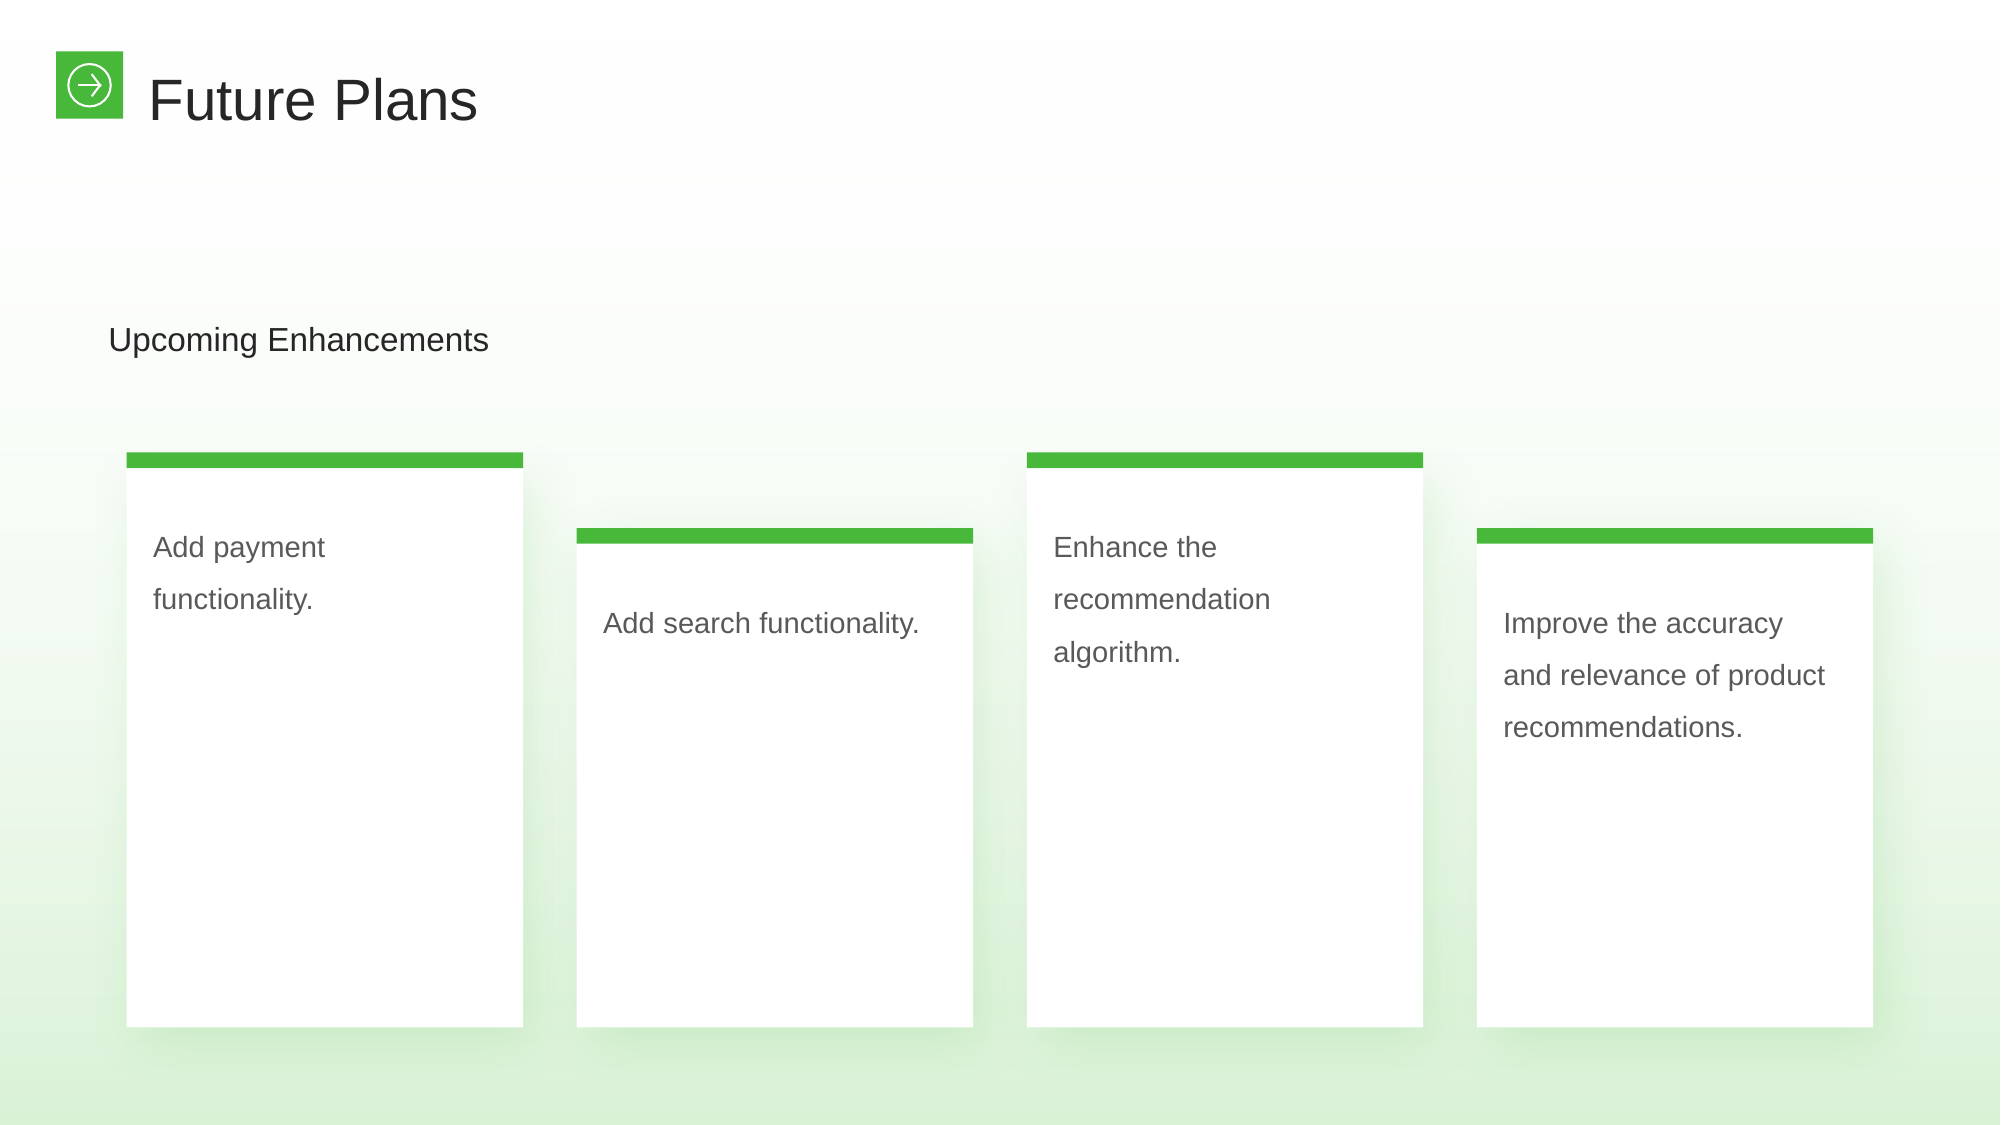

Future Plans

Upcoming Enhancements

Add payment functionality.
Enhance the recommendation algorithm.

Add search functionality.
Improve the accuracy and relevance of product recommendations.